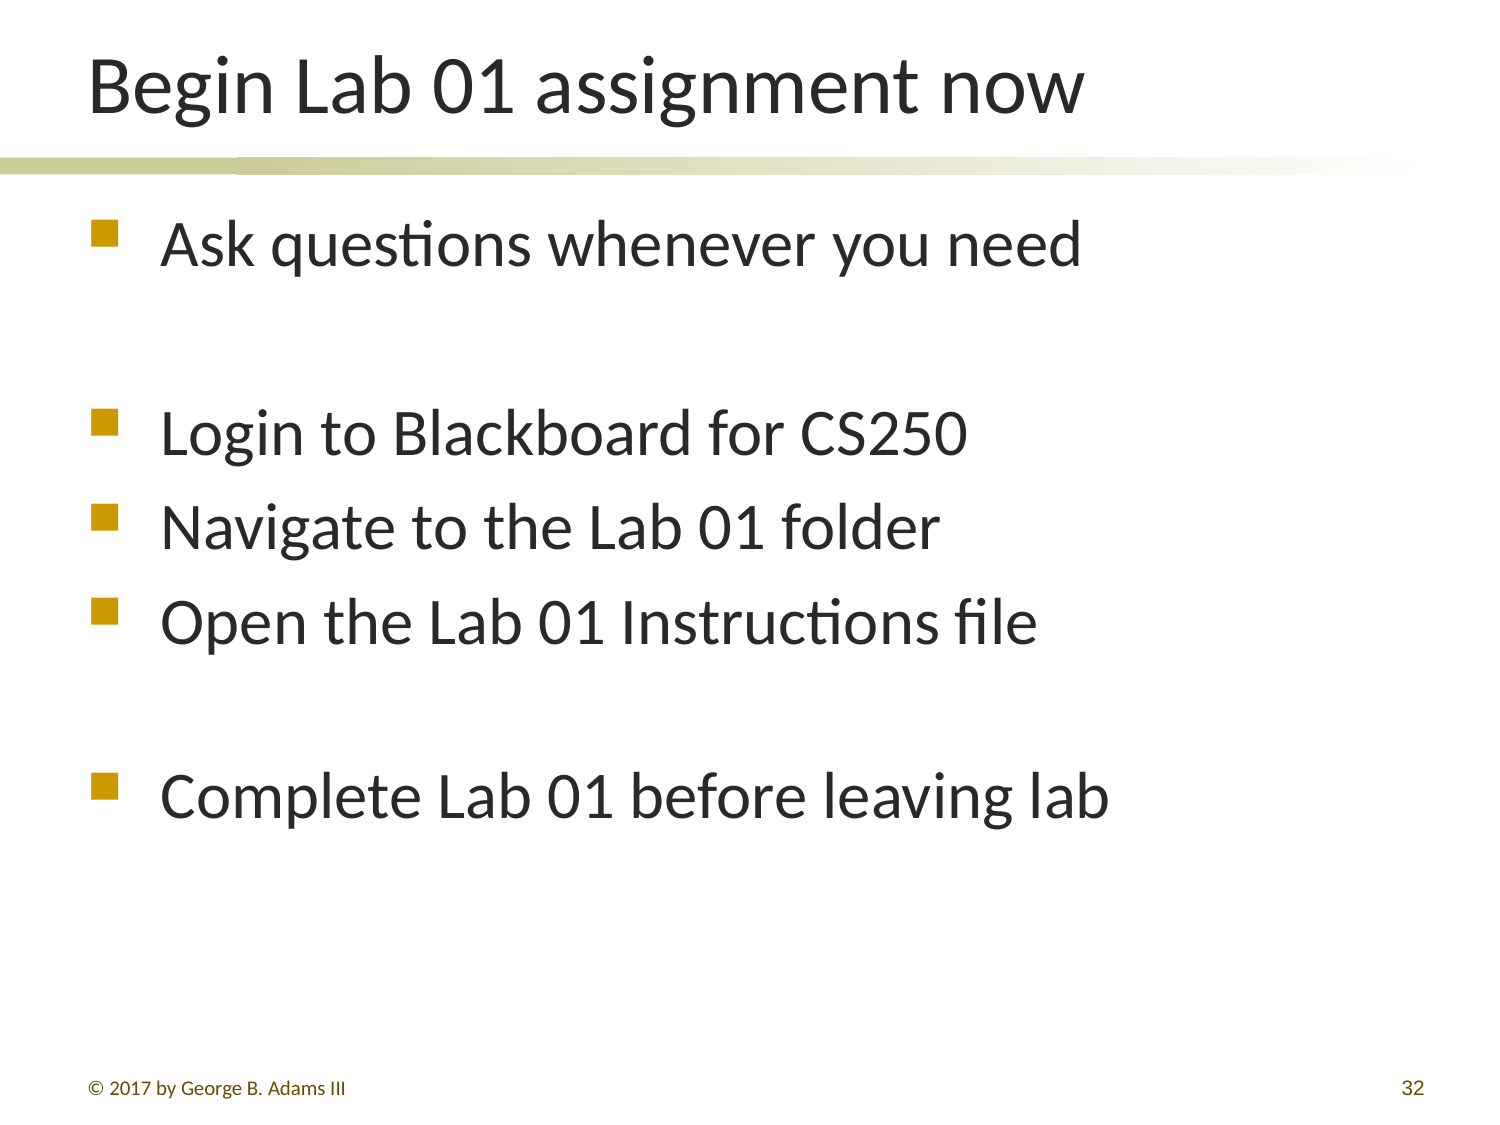

# Begin Lab 01 assignment now
Ask questions whenever you need

Login to Blackboard for CS250
Navigate to the Lab 01 folder
Open the Lab 01 Instructions file
Complete Lab 01 before leaving lab
32